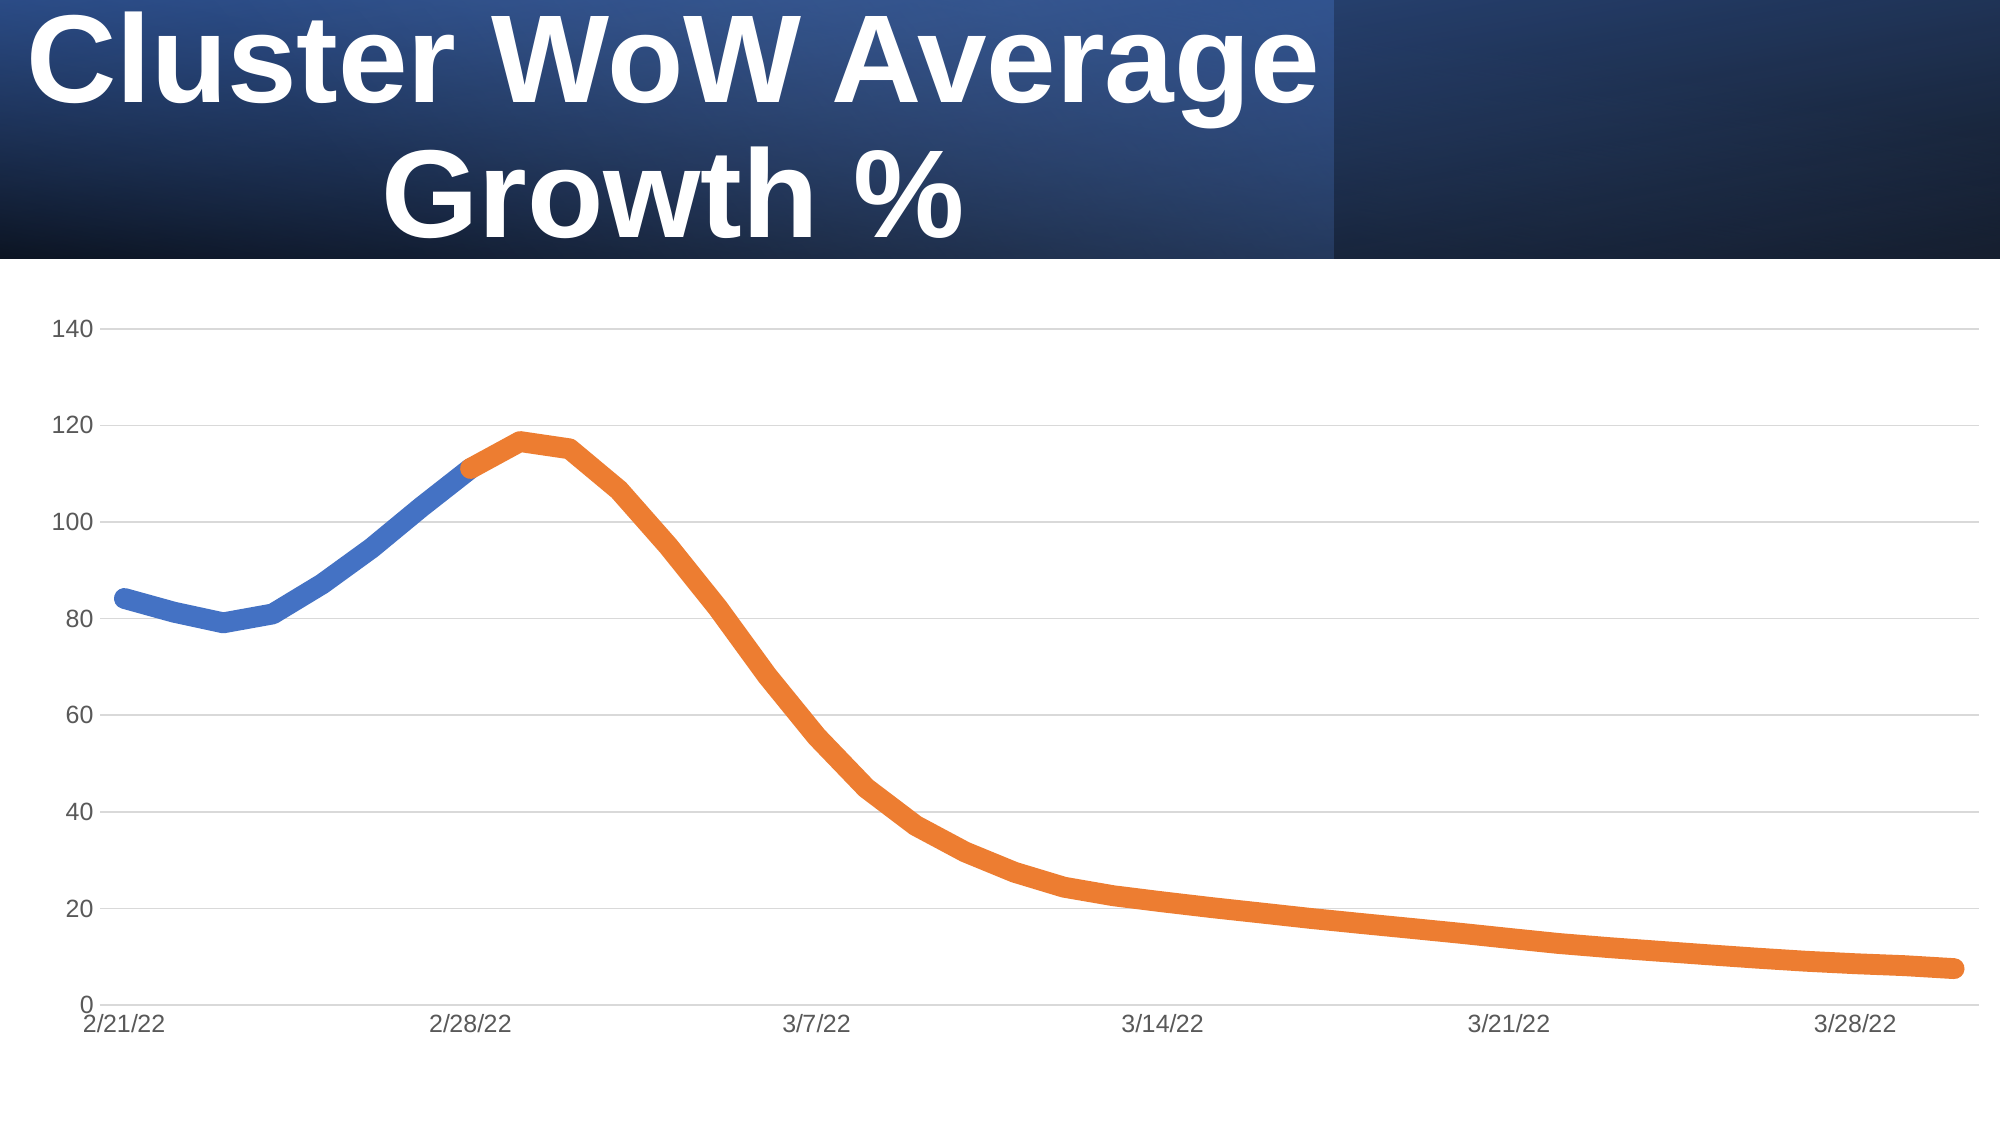

# Cluster WoW Average Growth %

### Chart

| Category | Percent | Percent |
|---|---|---|
| 44613 | 84.1823056300268 | None |
| 44614 | 81.34984025559103 | None |
| 44615 | 79.1323054858372 | None |
| 44616 | 80.9861424427973 | None |
| 44617 | 87.1899620659469 | None |
| 44618 | 94.6110963631537 | None |
| 44619 | 103.08102862688015 | None |
| 44620 | 111.09887689936137 | 111.09887689936137 |
| 44621 | None | 116.67333867093674 |
| 44622 | None | 115.17094017094014 |
| 44623 | None | 106.6406858924396 |
| 44624 | None | 95.00750238712318 |
| 44625 | None | 82.23629196033926 |
| 44626 | None | 68.16190277488003 |
| 44627 | None | 55.56581986143188 |
| 44628 | None | 44.90235021516056 |
| 44629 | None | 37.16053108026554 |
| 44630 | None | 31.68718522663683 |
| 44631 | None | 27.486070140937397 |
| 44632 | None | 24.39205955334988 |
| 44633 | None | 22.61876484560569 |
| 44634 | None | 21.347801256424898 |
| 44635 | None | 20.140798592014068 |
| 44636 | None | 19.032189525124817 |
| 44637 | None | 17.904154668860556 |
| 44638 | None | 16.881109116297637 |
| 44639 | None | 15.87486076807595 |
| 44640 | None | 14.86728162650602 |
| 44641 | None | 13.784105475187703 |
| 44642 | None | 12.740416796822712 |
| 44643 | None | 11.888355865678154 |
| 44644 | None | 11.140504330759056 |
| 44645 | None | 10.406653571279296 |
| 44646 | None | 9.702134633506779 |
| 44647 | None | 9.060551196942267 |
| 44648 | None | 8.537840405319814 |
| 44649 | None | 8.138447146866227 |
| 44650 | None | 7.528409090909085 |
|  | None | None |
|  | None | None |
|  | None | None |
|  | None | None |
|  | None | None |
|  | None | None |
|  | None | None |
|  | None | None |
|  | None | None |
|  | None | None |
|  | None | None |
|  | None | None |
|  | None | None |
|  | None | None |
|  | None | None |
|  | None | None |
|  | None | None |
|  | None | None |
|  | None | None |
|  | None | None |